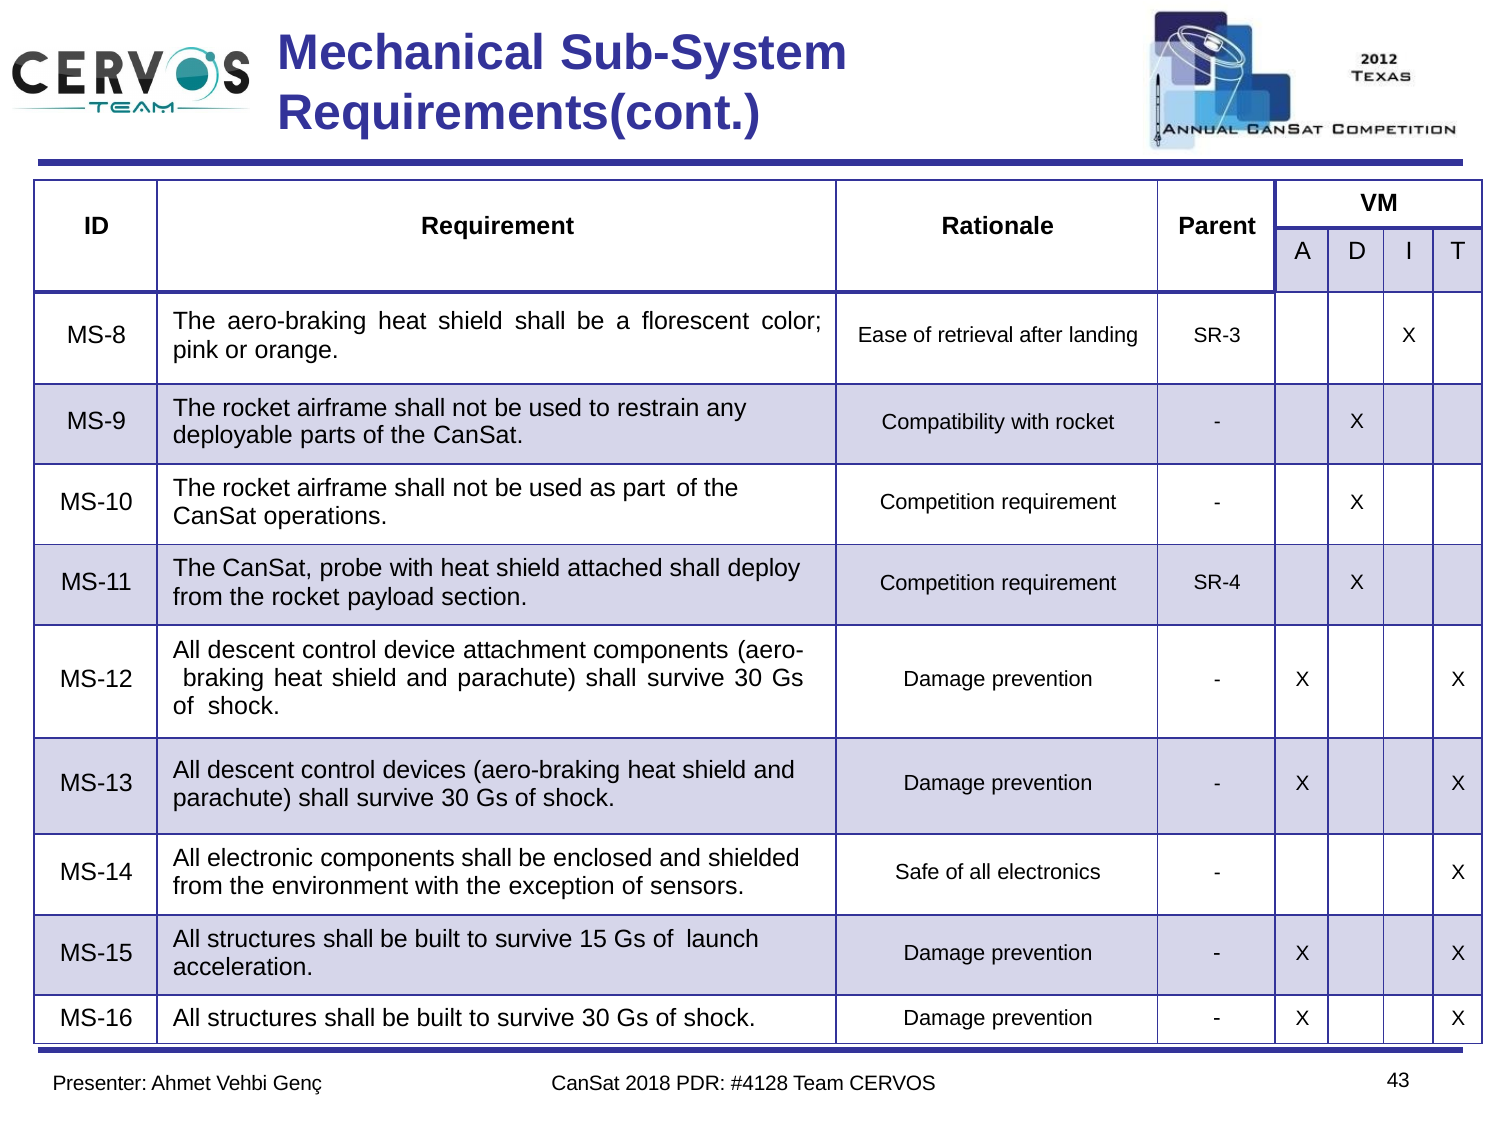

# Mechanical Sub-System
Requirements(cont.)
Team Logo
Here
(If You Want)

| ID | Requirement | Rationale | Parent | VM |  |  |  |
| --- | --- | --- | --- | --- | --- | --- | --- |
|  |  |  |  | A | D | I | T |
| MS-8 | The aero-braking heat shield shall be a florescent color; pink or orange. | Ease of retrieval after landing | SR-3 |  |  | X |  |
| MS-9 | The rocket airframe shall not be used to restrain any deployable parts of the CanSat. | Compatibility with rocket | - |  | X |  |  |
| MS-10 | The rocket airframe shall not be used as part of the CanSat operations. | Competition requirement | - |  | X |  |  |
| MS-11 | The CanSat, probe with heat shield attached shall deploy from the rocket payload section. | Competition requirement | SR-4 |  | X |  |  |
| MS-12 | All descent control device attachment components (aero- braking heat shield and parachute) shall survive 30 Gs of shock. | Damage prevention | - | X |  |  | X |
| MS-13 | All descent control devices (aero-braking heat shield and parachute) shall survive 30 Gs of shock. | Damage prevention | - | X |  |  | X |
| MS-14 | All electronic components shall be enclosed and shielded from the environment with the exception of sensors. | Safe of all electronics | - |  |  |  | X |
| MS-15 | All structures shall be built to survive 15 Gs of launch acceleration. | Damage prevention | - | X |  |  | X |
| MS-16 | All structures shall be built to survive 30 Gs of shock. | Damage prevention | - | X |  |  | X |
43
Presenter: Ahmet Vehbi Genç
CanSat 2018 PDR: #4128 Team CERVOS